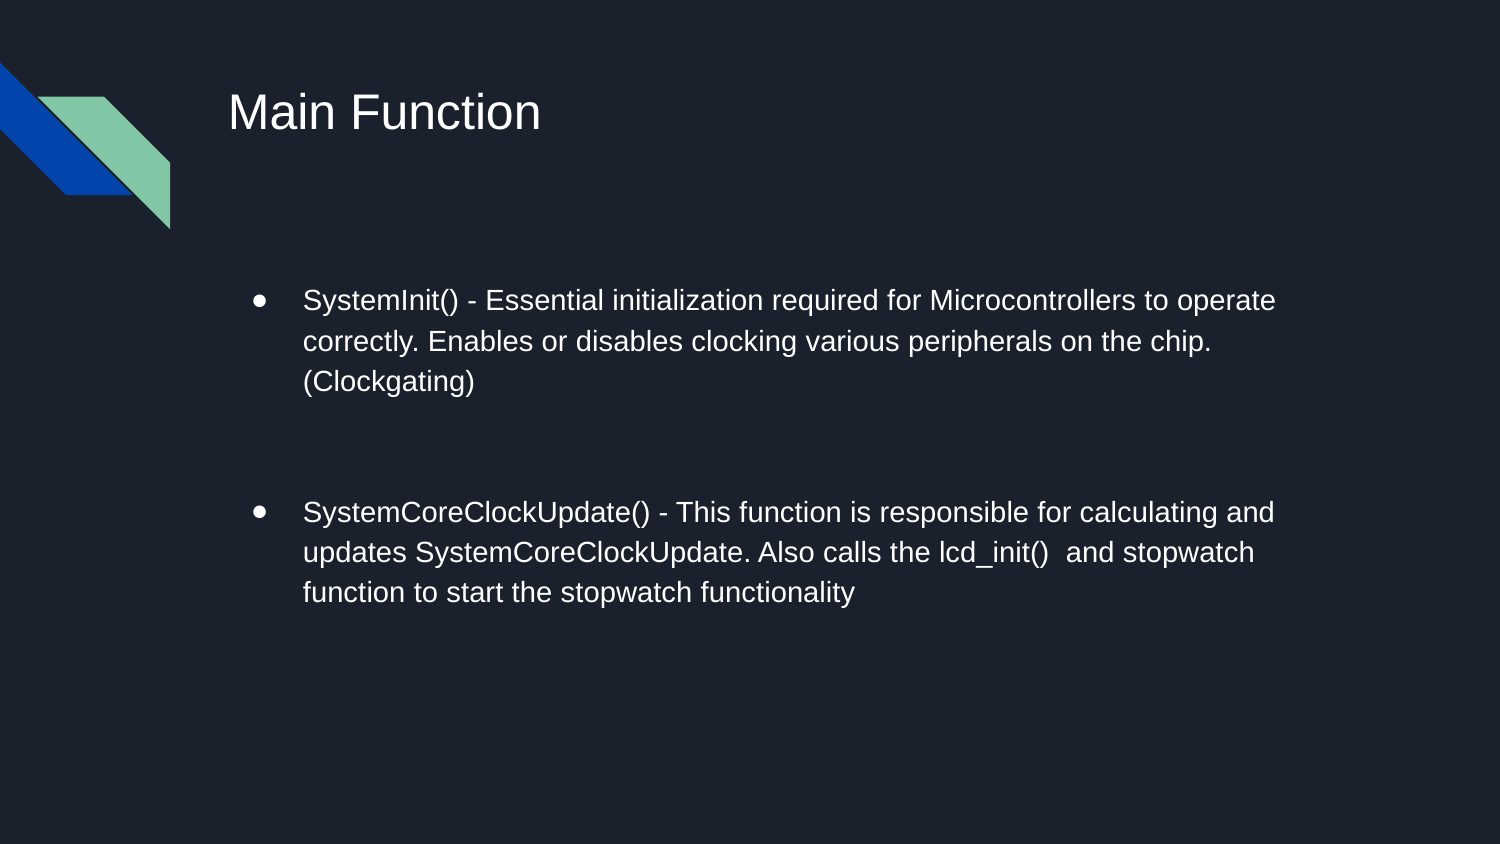

# Main Function
SystemInit() - Essential initialization required for Microcontrollers to operate correctly. Enables or disables clocking various peripherals on the chip. (Clockgating)

SystemCoreClockUpdate() - This function is responsible for calculating and updates SystemCoreClockUpdate. Also calls the lcd_init()  and stopwatch function to start the stopwatch functionality